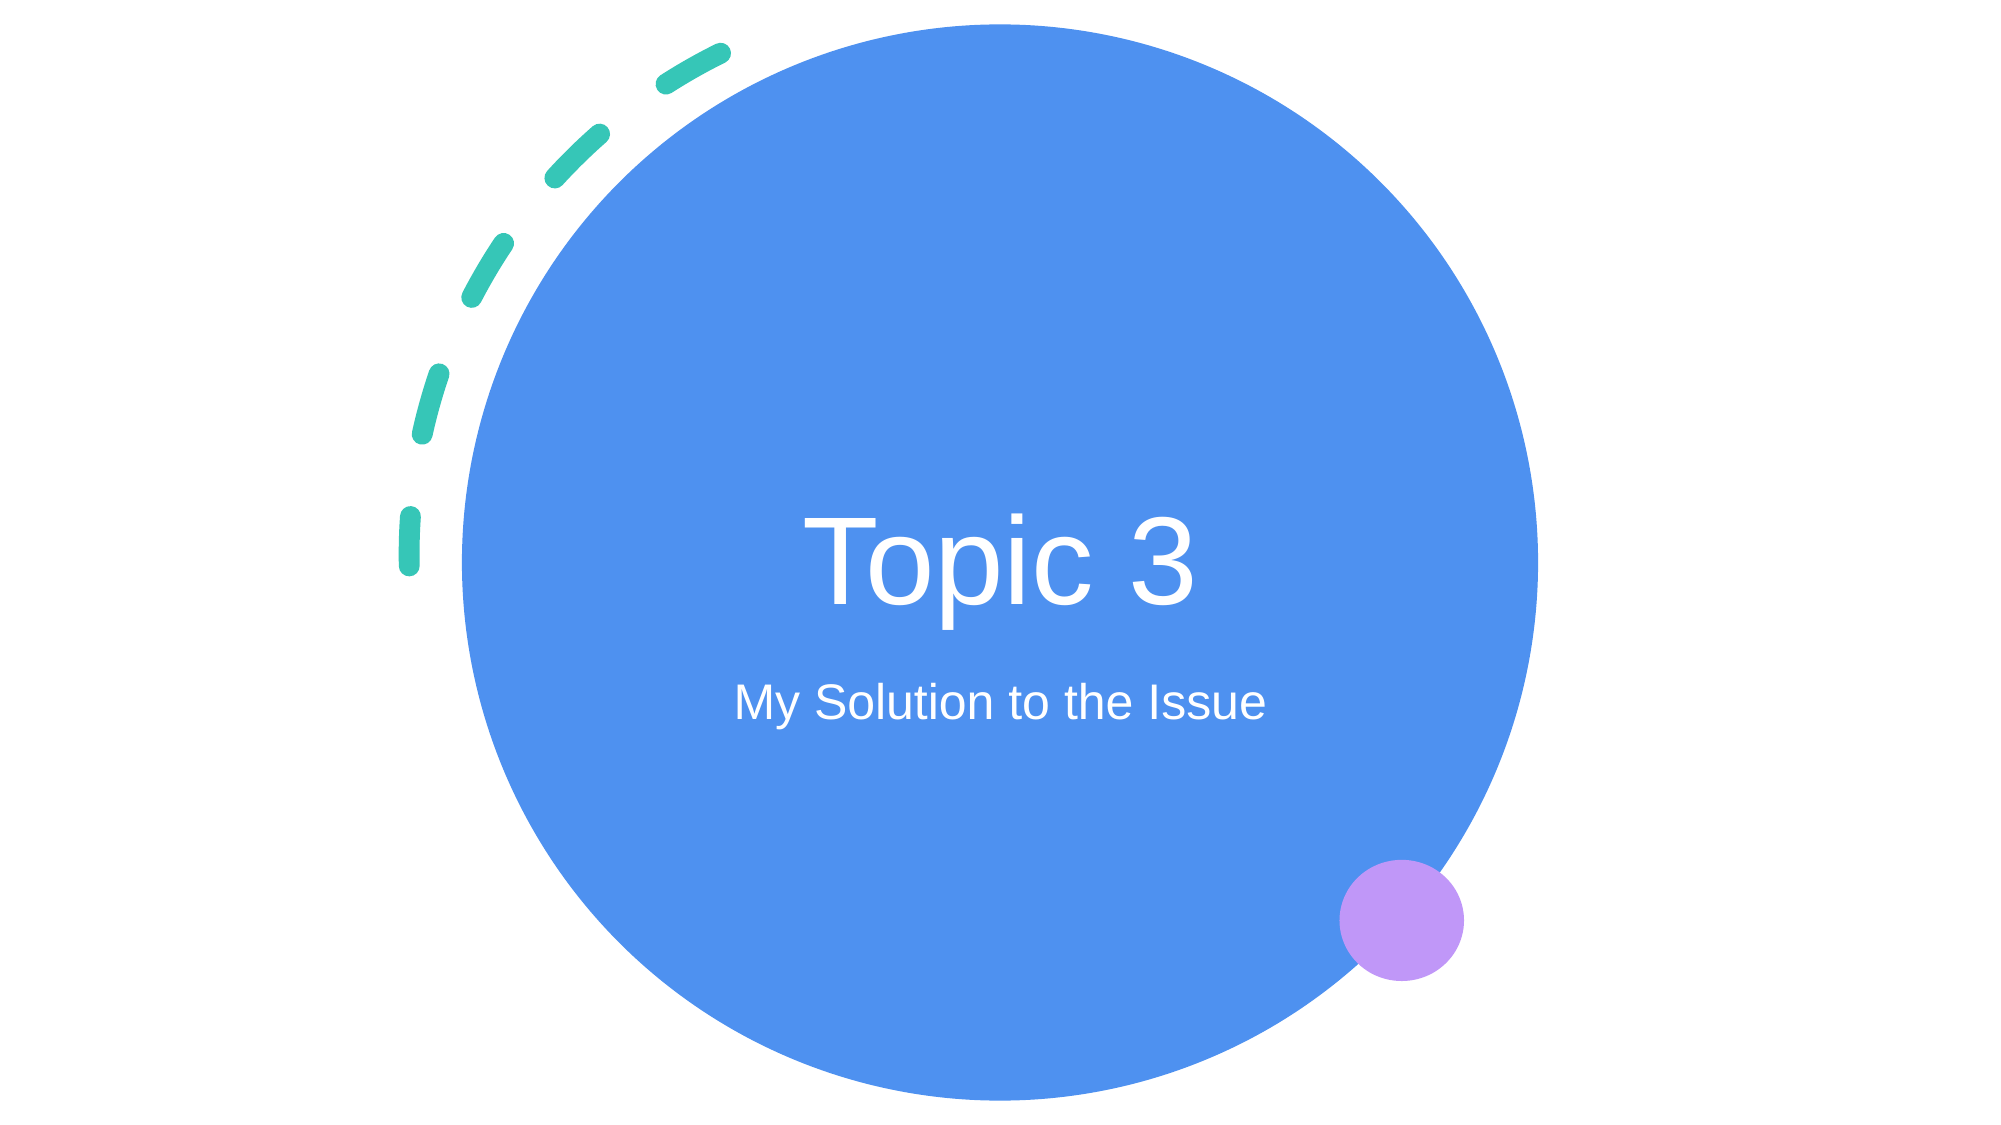

# Topic 3
My Solution to the Issue